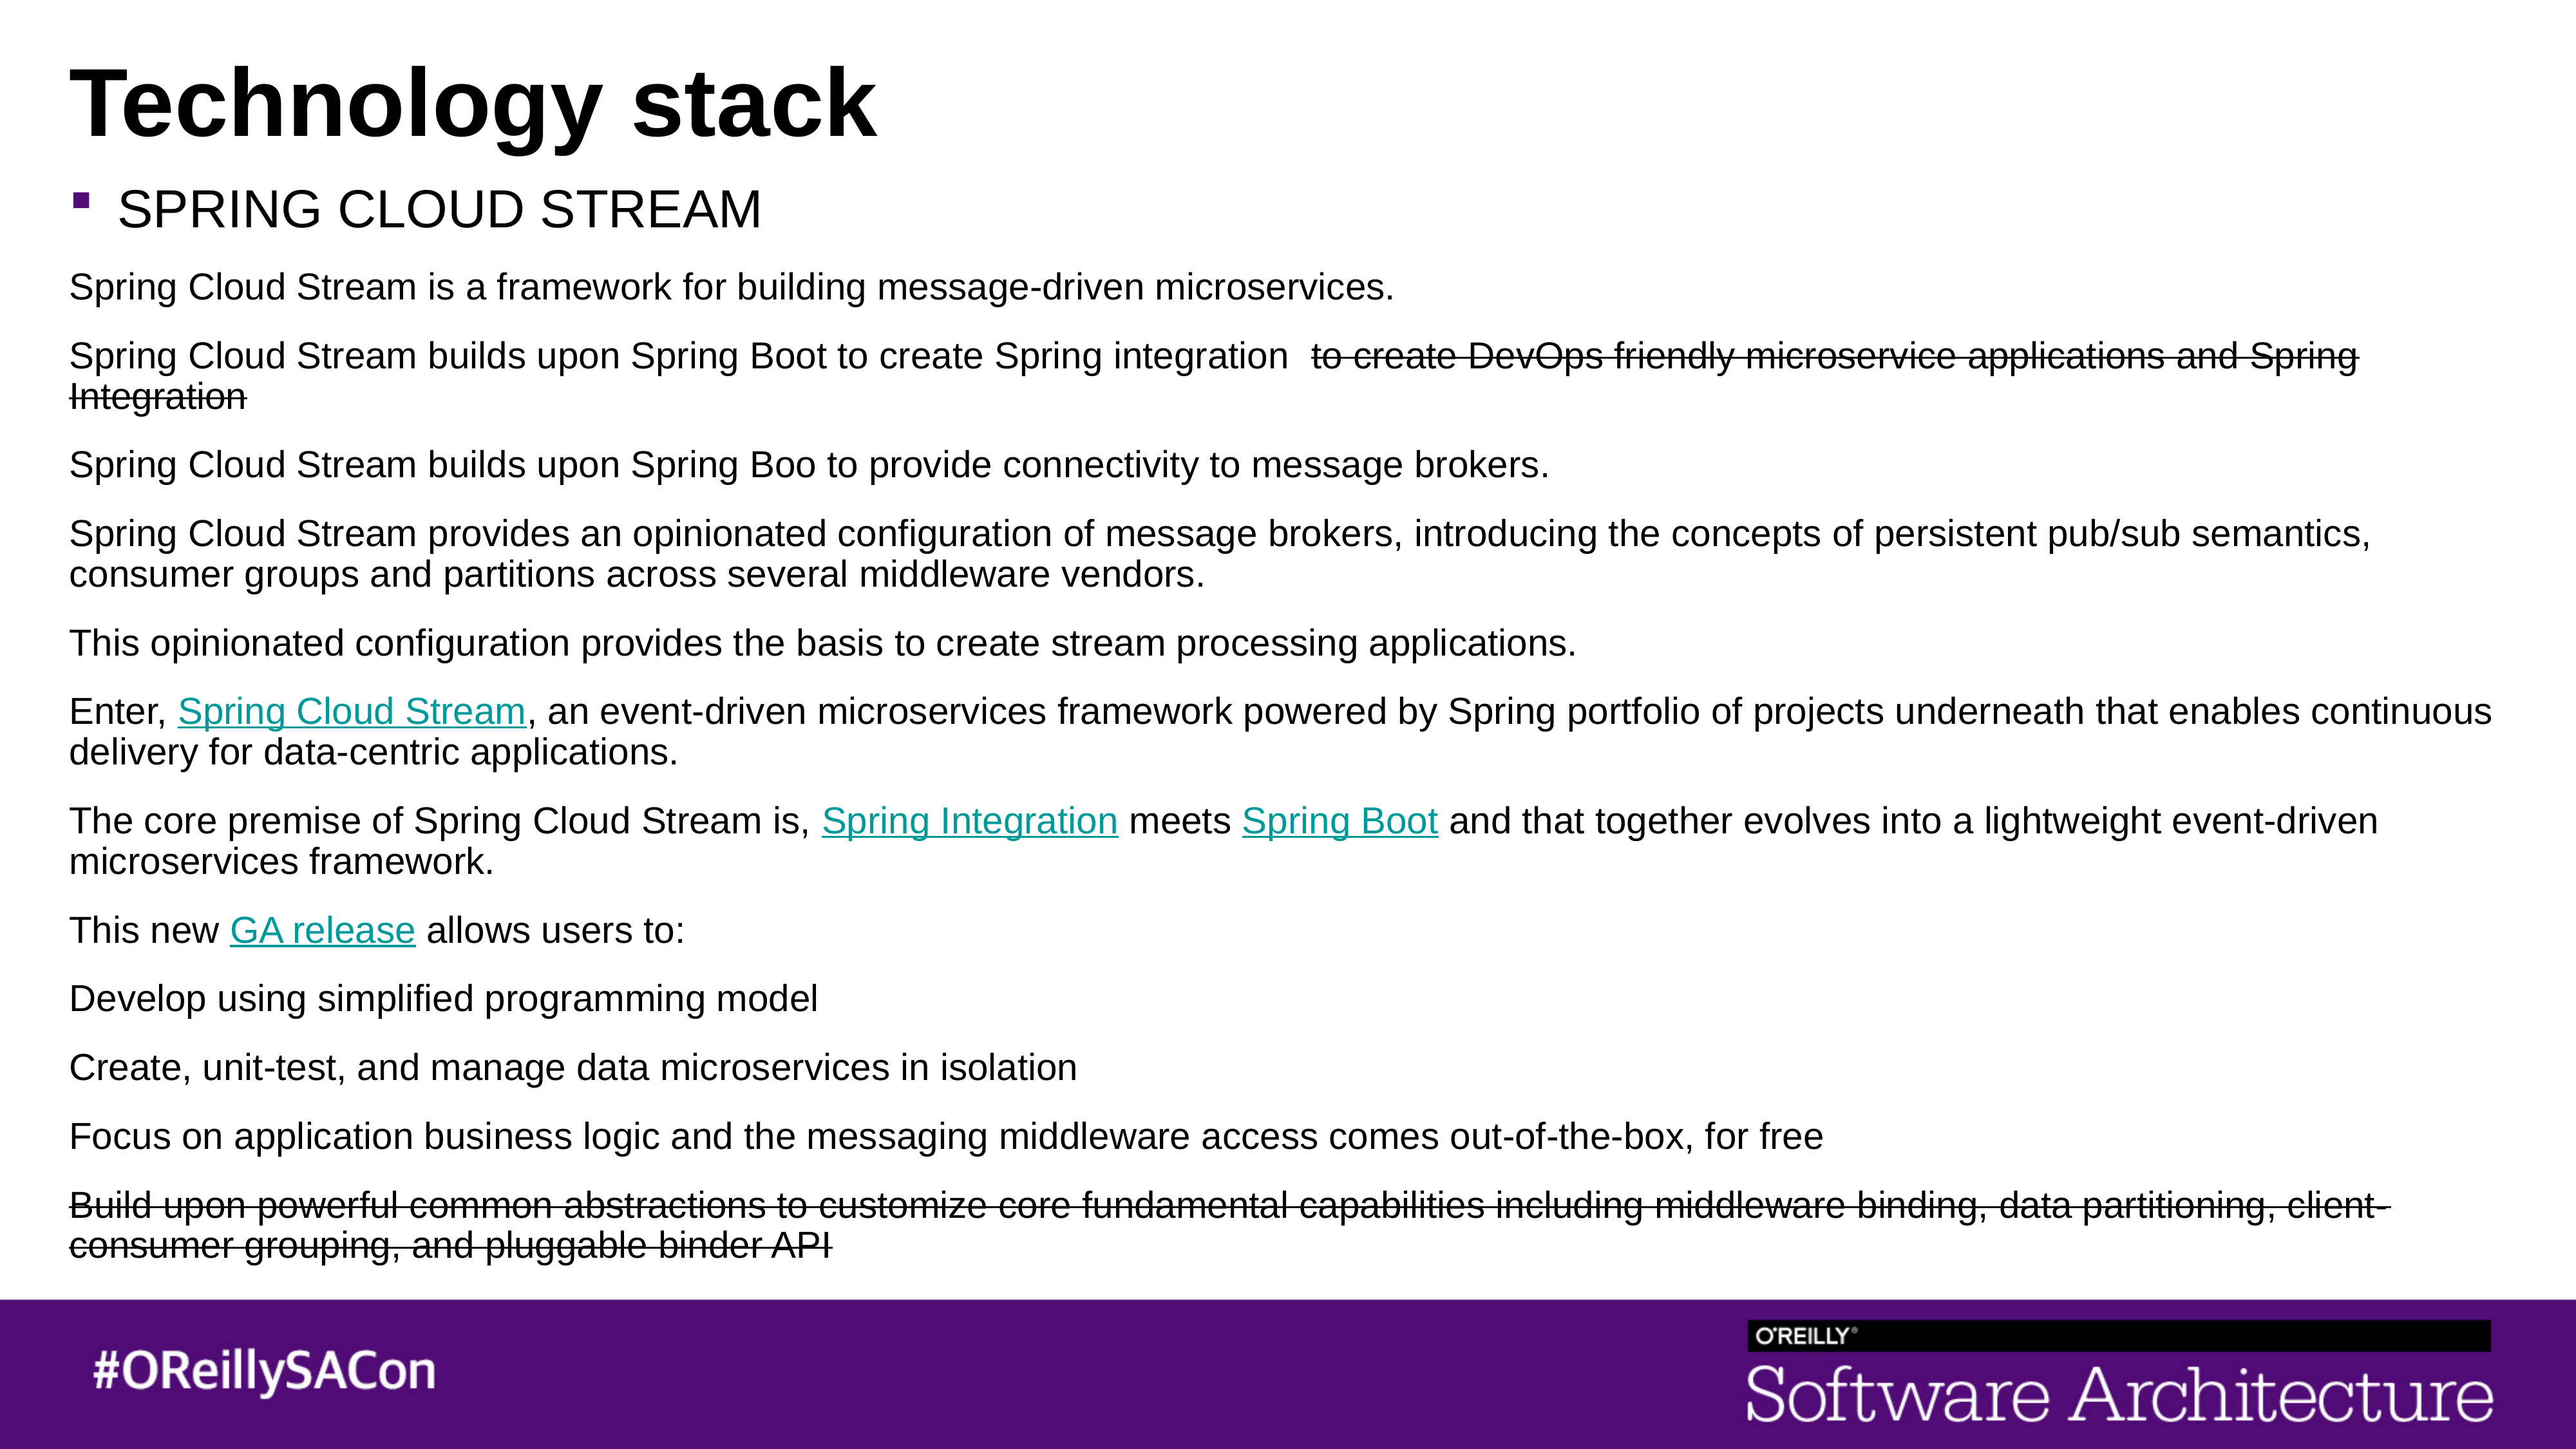

# Technology stack
SPRING CLOUD STREAM
Spring Cloud Stream is a framework for building message-driven microservices.
Spring Cloud Stream builds upon Spring Boot to create Spring integration  to create DevOps friendly microservice applications and Spring Integration
Spring Cloud Stream builds upon Spring Boo to provide connectivity to message brokers.
Spring Cloud Stream provides an opinionated configuration of message brokers, introducing the concepts of persistent pub/sub semantics, consumer groups and partitions across several middleware vendors.
This opinionated configuration provides the basis to create stream processing applications.
Enter, Spring Cloud Stream, an event-driven microservices framework powered by Spring portfolio of projects underneath that enables continuous delivery for data-centric applications.
The core premise of Spring Cloud Stream is, Spring Integration meets Spring Boot and that together evolves into a lightweight event-driven microservices framework.
This new GA release allows users to:
Develop using simplified programming model
Create, unit-test, and manage data microservices in isolation
Focus on application business logic and the messaging middleware access comes out-of-the-box, for free
Build upon powerful common abstractions to customize core fundamental capabilities including middleware binding, data partitioning, client-consumer grouping, and pluggable binder API